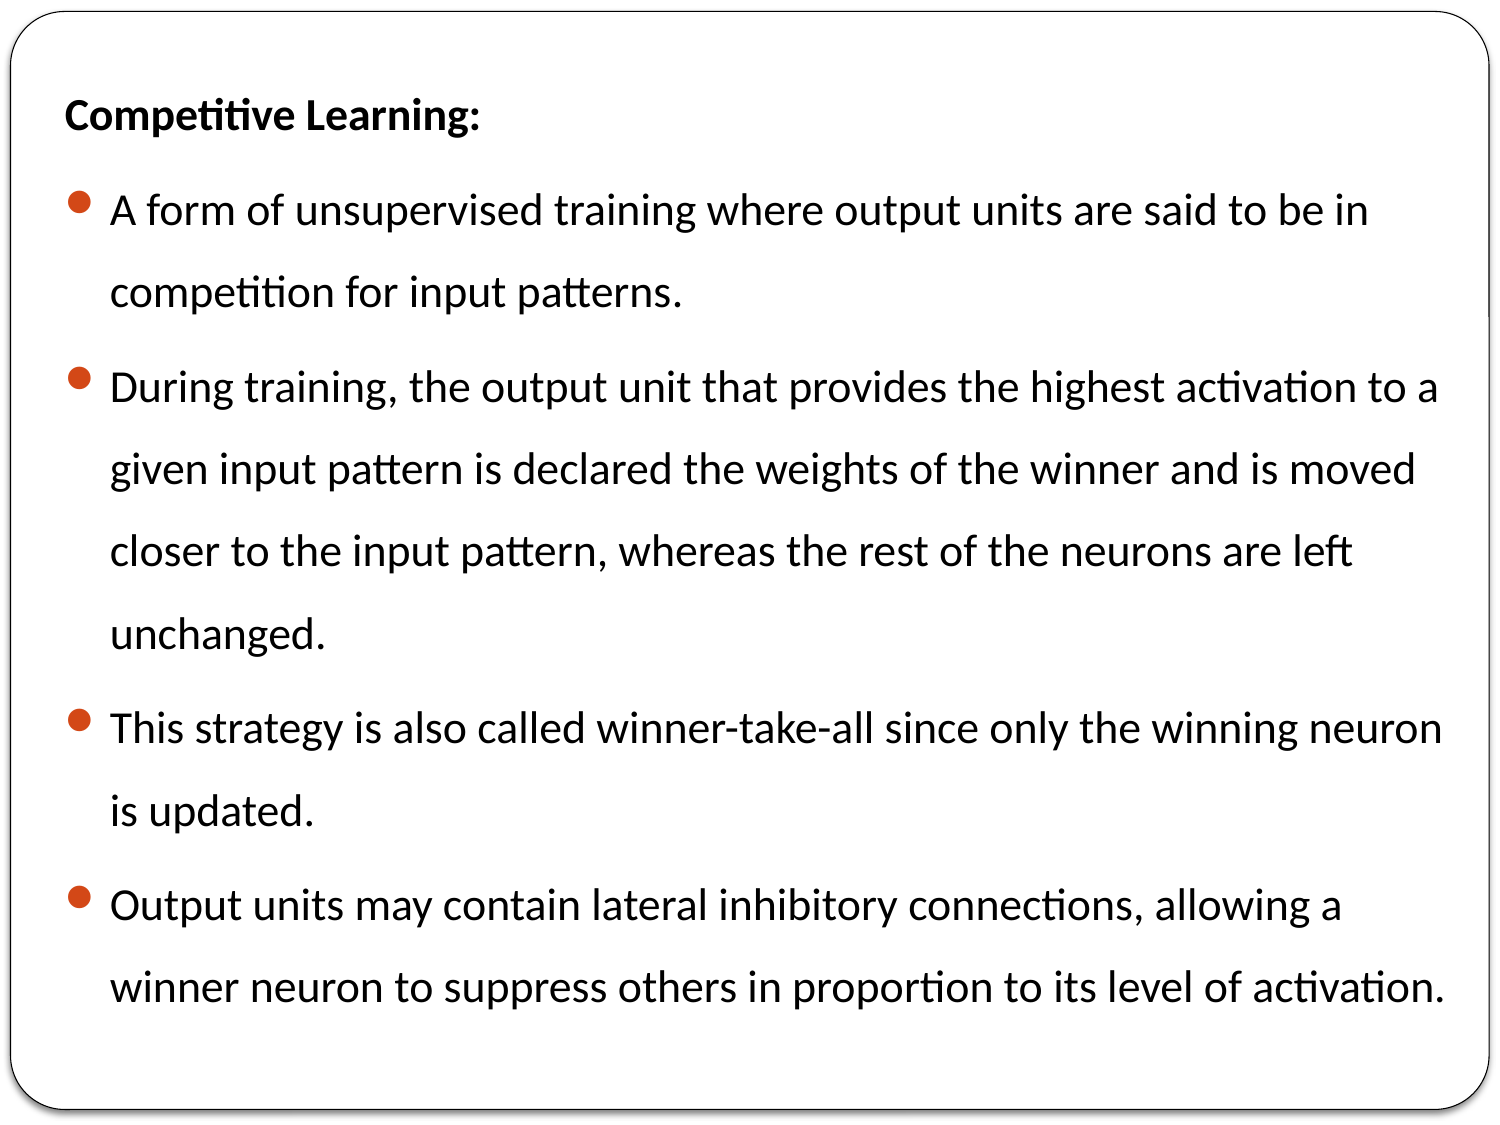

Competitive Learning:
A form of unsupervised training where output units are said to be in competition for input patterns.
During training, the output unit that provides the highest activation to a given input pattern is declared the weights of the winner and is moved closer to the input pattern, whereas the rest of the neurons are left unchanged.
This strategy is also called winner-take-all since only the winning neuron is updated.
Output units may contain lateral inhibitory connections, allowing a winner neuron to suppress others in proportion to its level of activation.